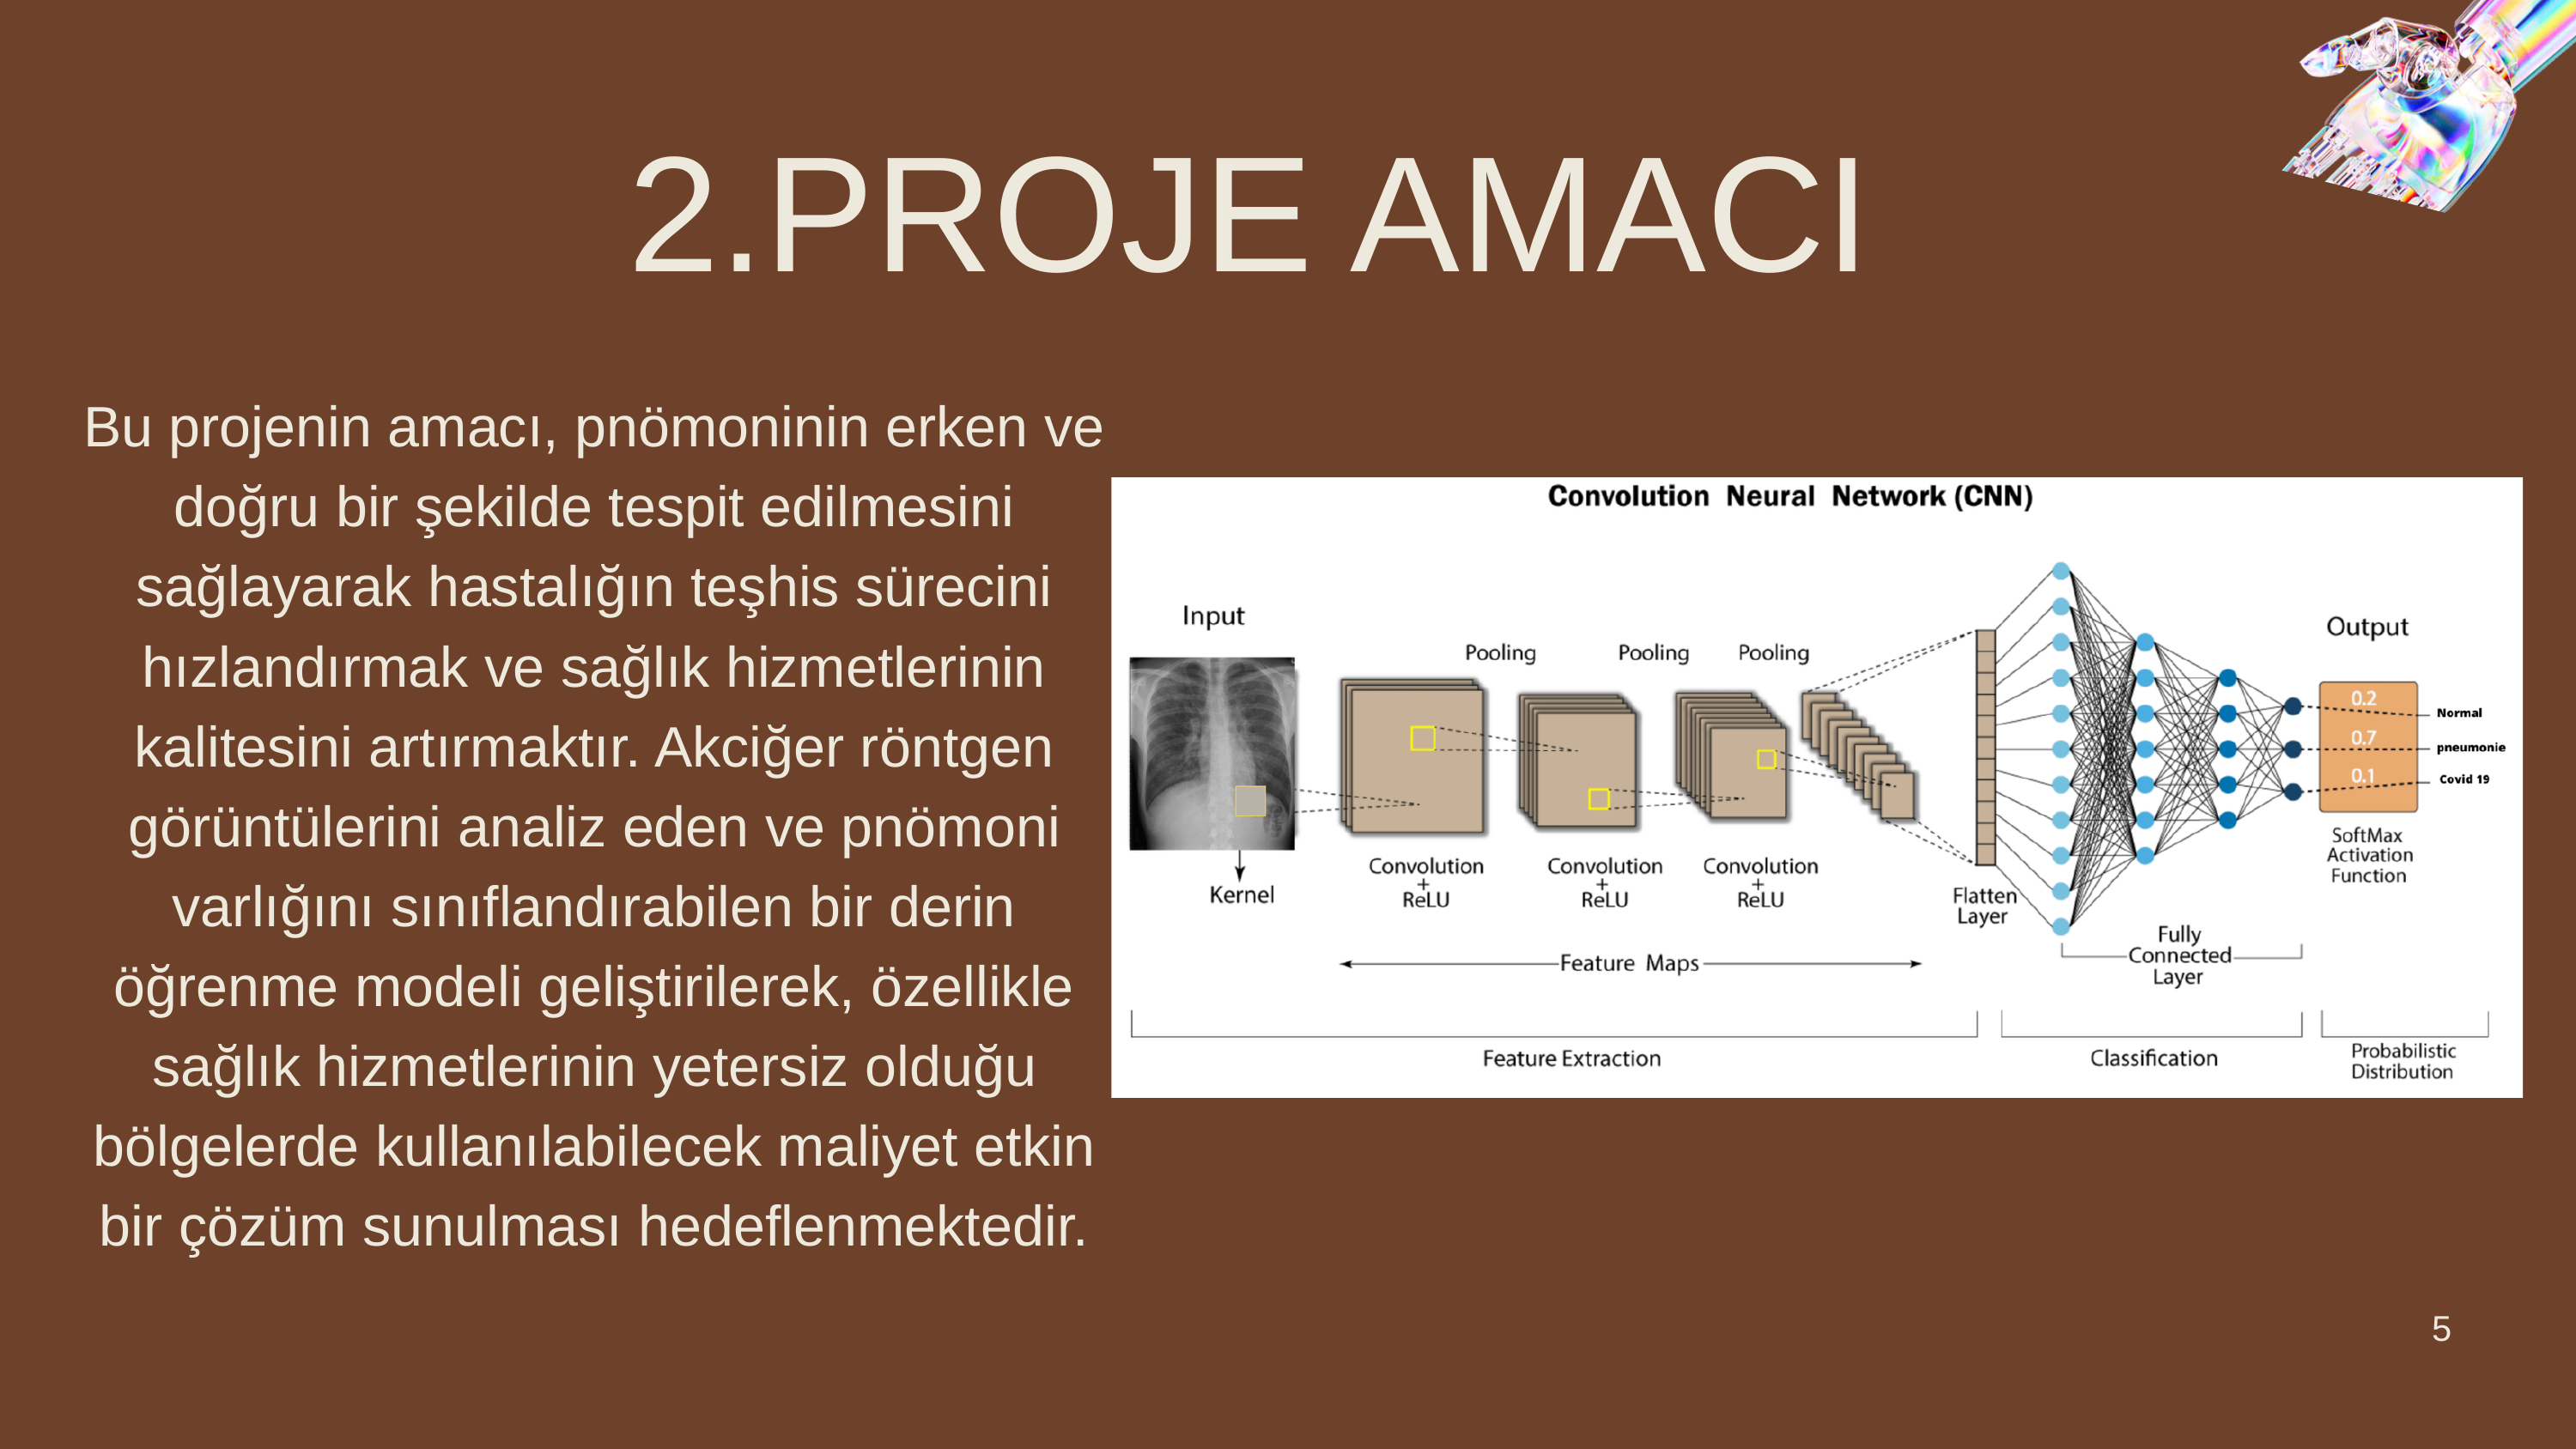

2.PROJE AMACI
Bu projenin amacı, pnömoninin erken ve doğru bir şekilde tespit edilmesini sağlayarak hastalığın teşhis sürecini hızlandırmak ve sağlık hizmetlerinin kalitesini artırmaktır. Akciğer röntgen görüntülerini analiz eden ve pnömoni varlığını sınıflandırabilen bir derin öğrenme modeli geliştirilerek, özellikle sağlık hizmetlerinin yetersiz olduğu bölgelerde kullanılabilecek maliyet etkin bir çözüm sunulması hedeflenmektedir.

5